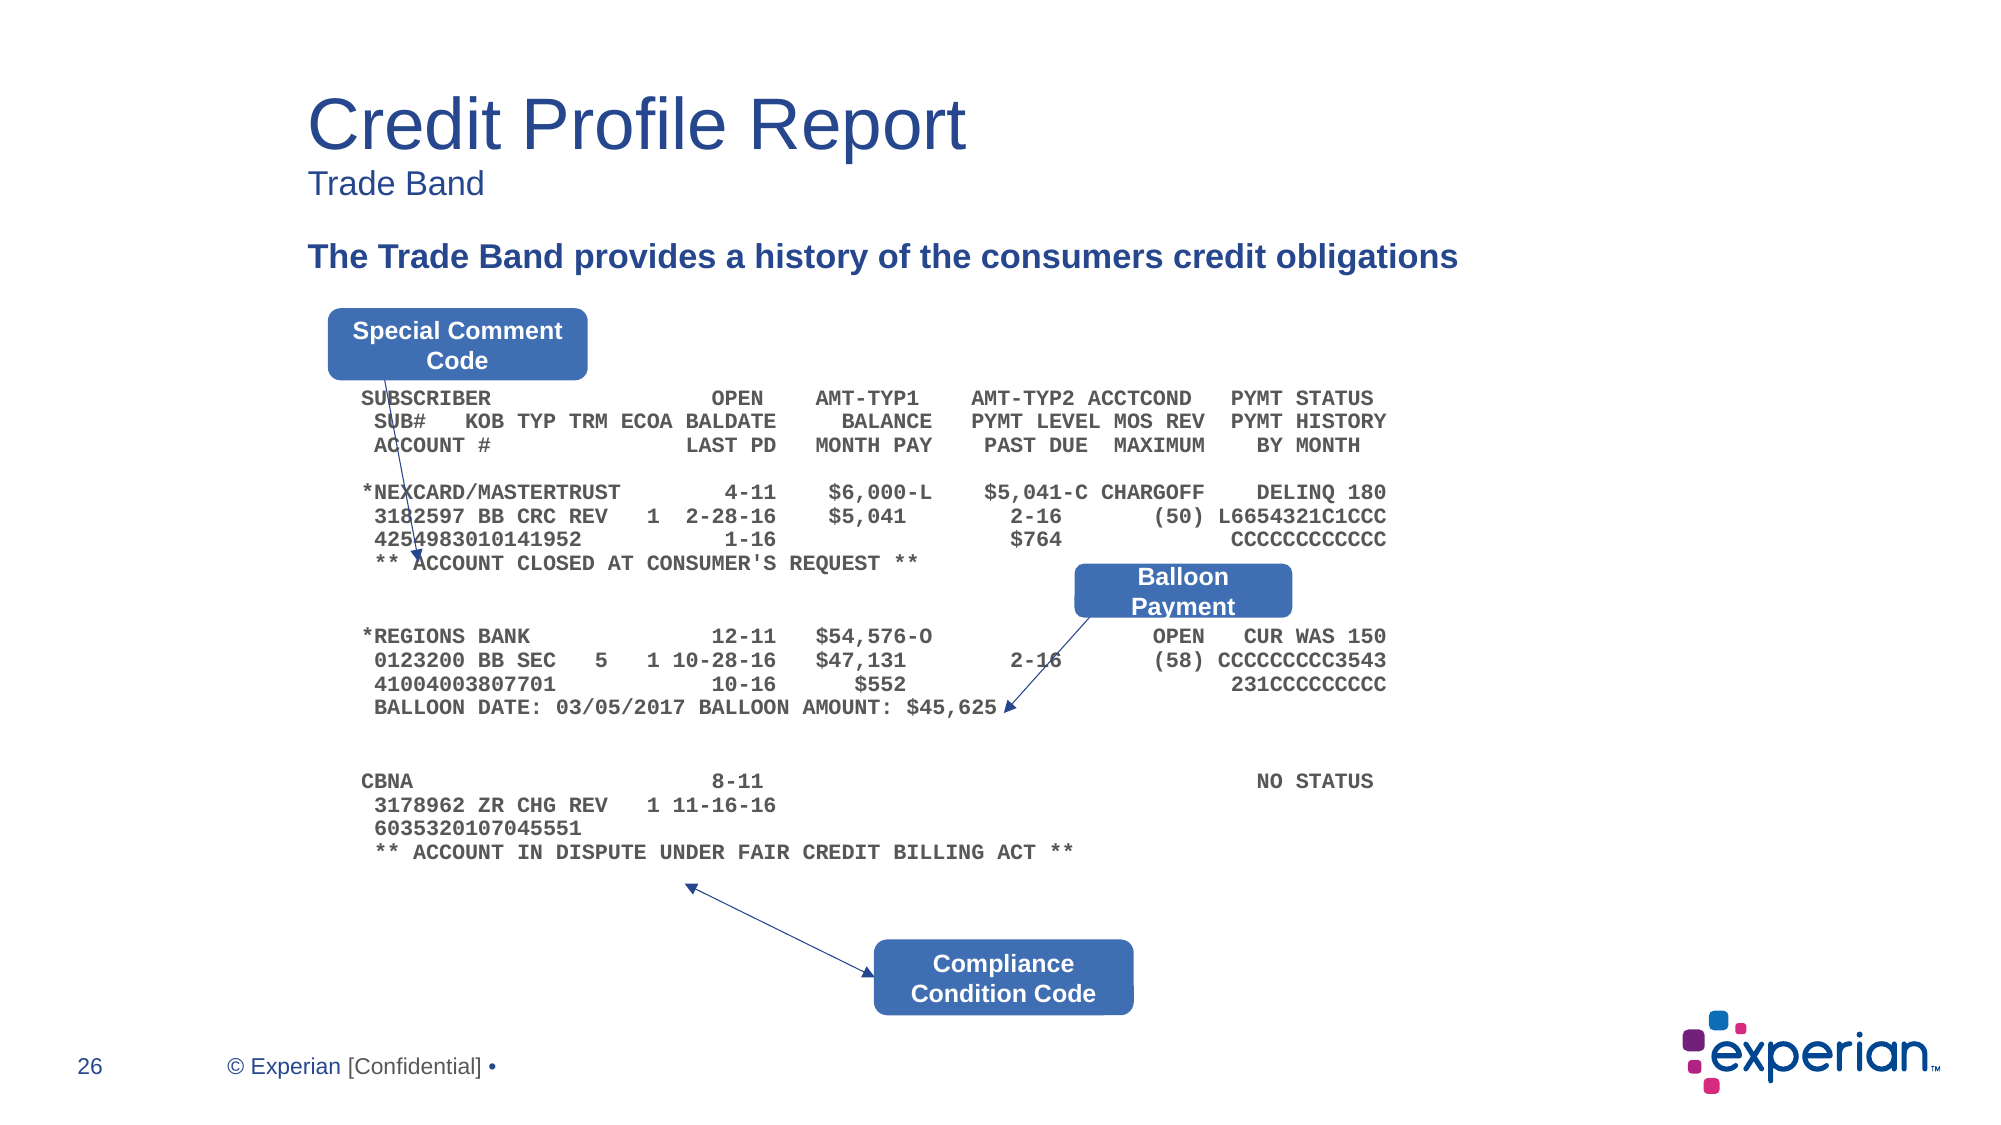

# Credit Profile Report Trade Band
The Trade Band provides a history of the consumers credit obligations
Special Comment Code

SUBSCRIBER                 OPEN    AMT-TYP1    AMT-TYP2 ACCTCOND   PYMT STATUS 
 SUB#   KOB TYP TRM ECOA BALDATE     BALANCE   PYMT LEVEL MOS REV  PYMT HISTORY 
 ACCOUNT #               LAST PD   MONTH PAY    PAST DUE  MAXIMUM    BY MONTH 
*NEXCARD/MASTERTRUST        4-11    $6,000-L    $5,041-C CHARGOFF    DELINQ 180 
 3182597 BB CRC REV   1  2-28-16    $5,041        2-16       (50) L6654321C1CCC 
 4254983010141952           1-16                  $764             CCCCCCCCCCCC 
 ** ACCOUNT CLOSED AT CONSUMER'S REQUEST **

*REGIONS BANK              12-11   $54,576-O                 OPEN   CUR WAS 150 
 0123200 BB SEC   5   1 10-28-16   $47,131        2-16       (58) CCCCCCCCC3543 
 41004003807701            10-16      $552                         231CCCCCCCCC 
 BALLOON DATE: 03/05/2017 BALLOON AMOUNT: $45,625

CBNA                       8-11                                      NO STATUS 
 3178962 ZR CHG REV   1 11-16-16 
 6035320107045551 
 ** ACCOUNT IN DISPUTE UNDER FAIR CREDIT BILLING ACT **

Balloon Payment
Compliance Condition Code
Private and confidential